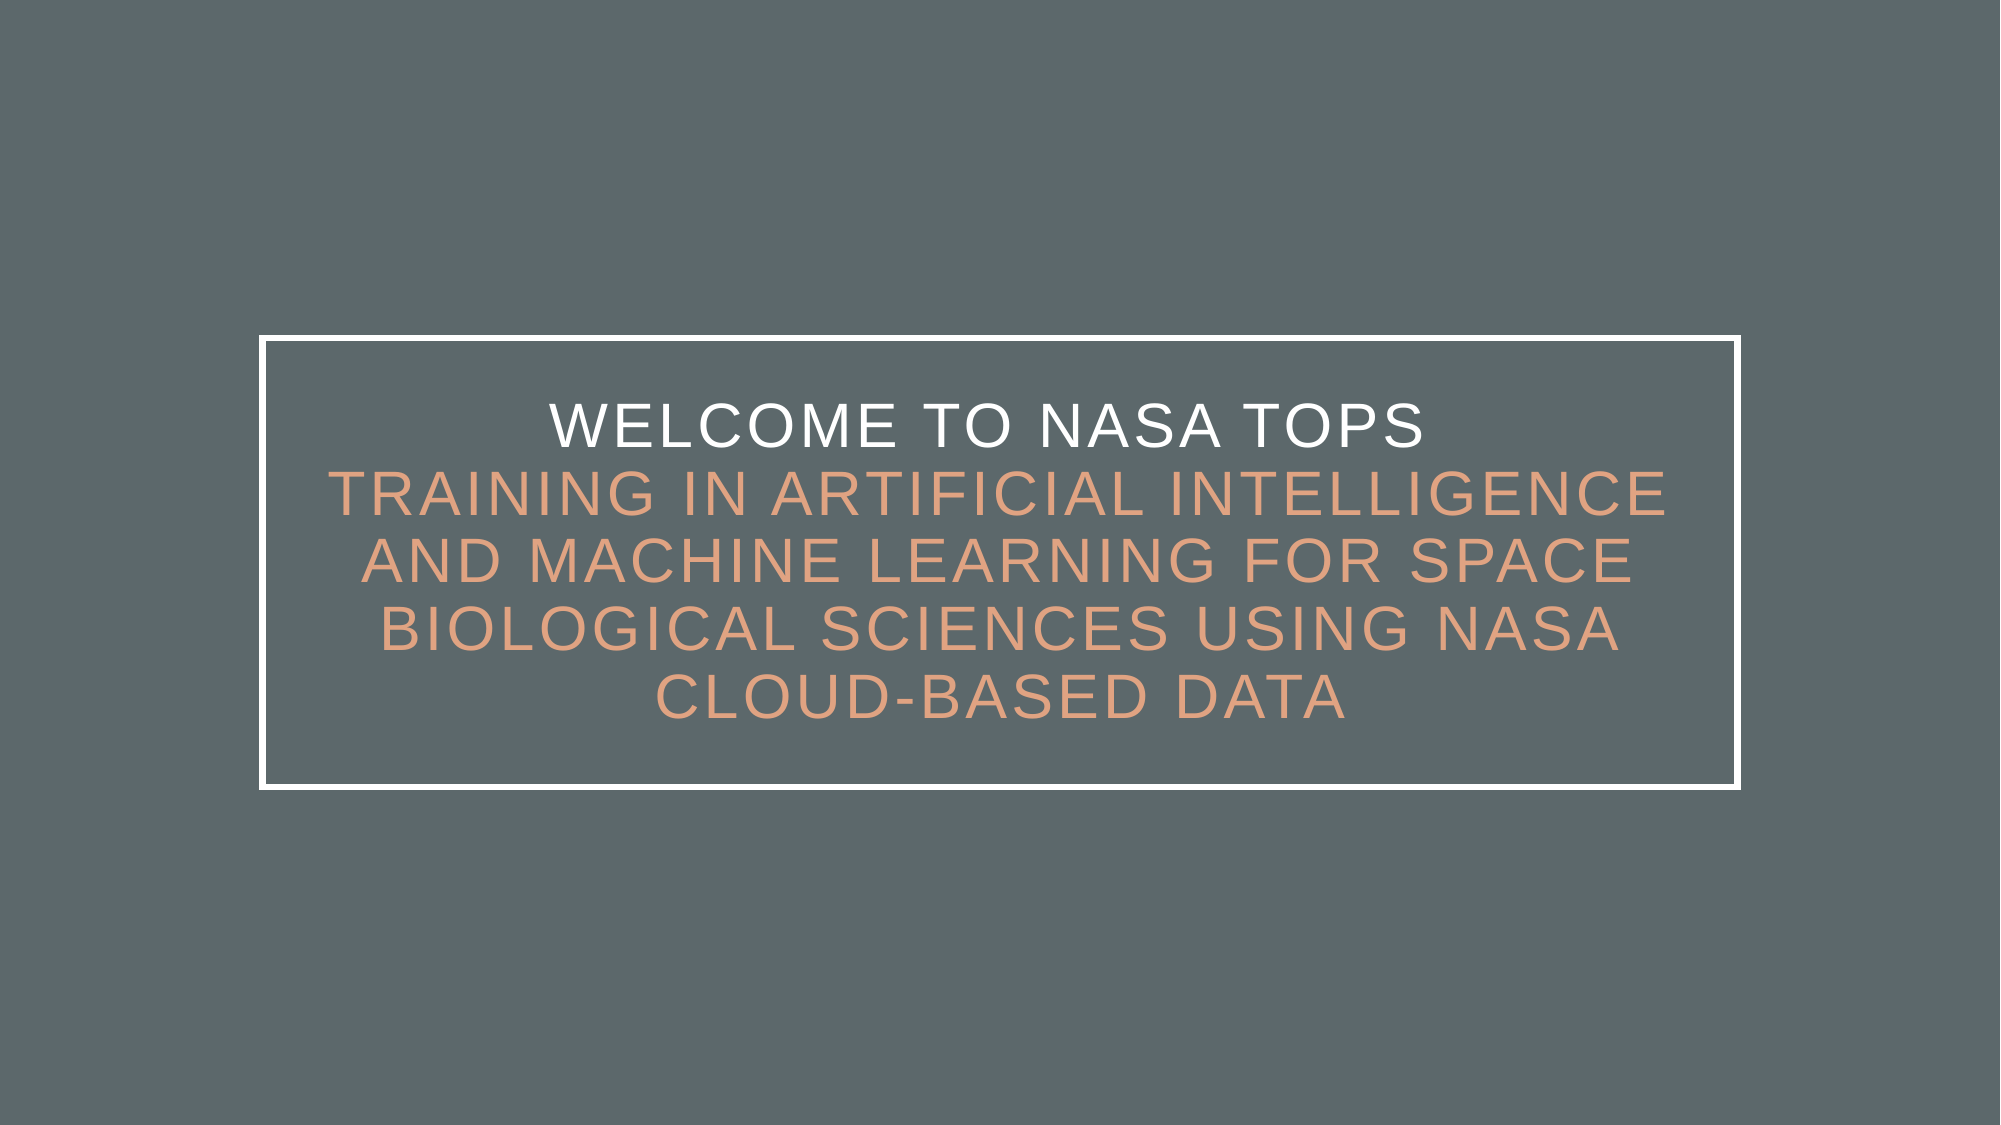

# Welcome to nasa tops Training in Artificial Intelligence and Machine Learning for Space Biological Sciences Using NASA Cloud-Based Data